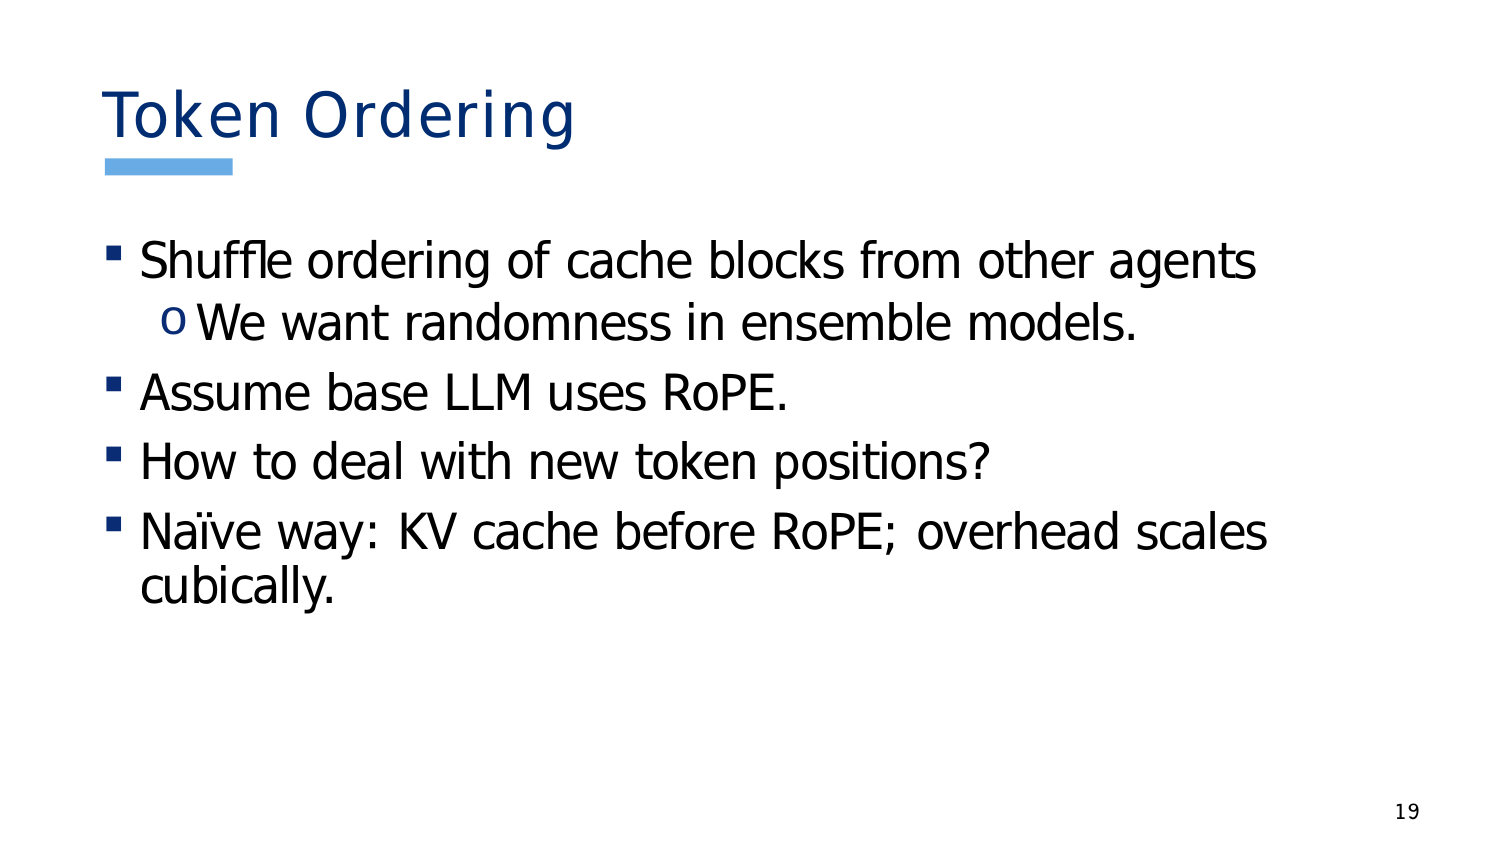

# Token Ordering
Shuffle ordering of cache blocks from other agents
We want randomness in ensemble models.
Assume base LLM uses RoPE.
How to deal with new token positions?
Naïve way: KV cache before RoPE; overhead scales cubically.